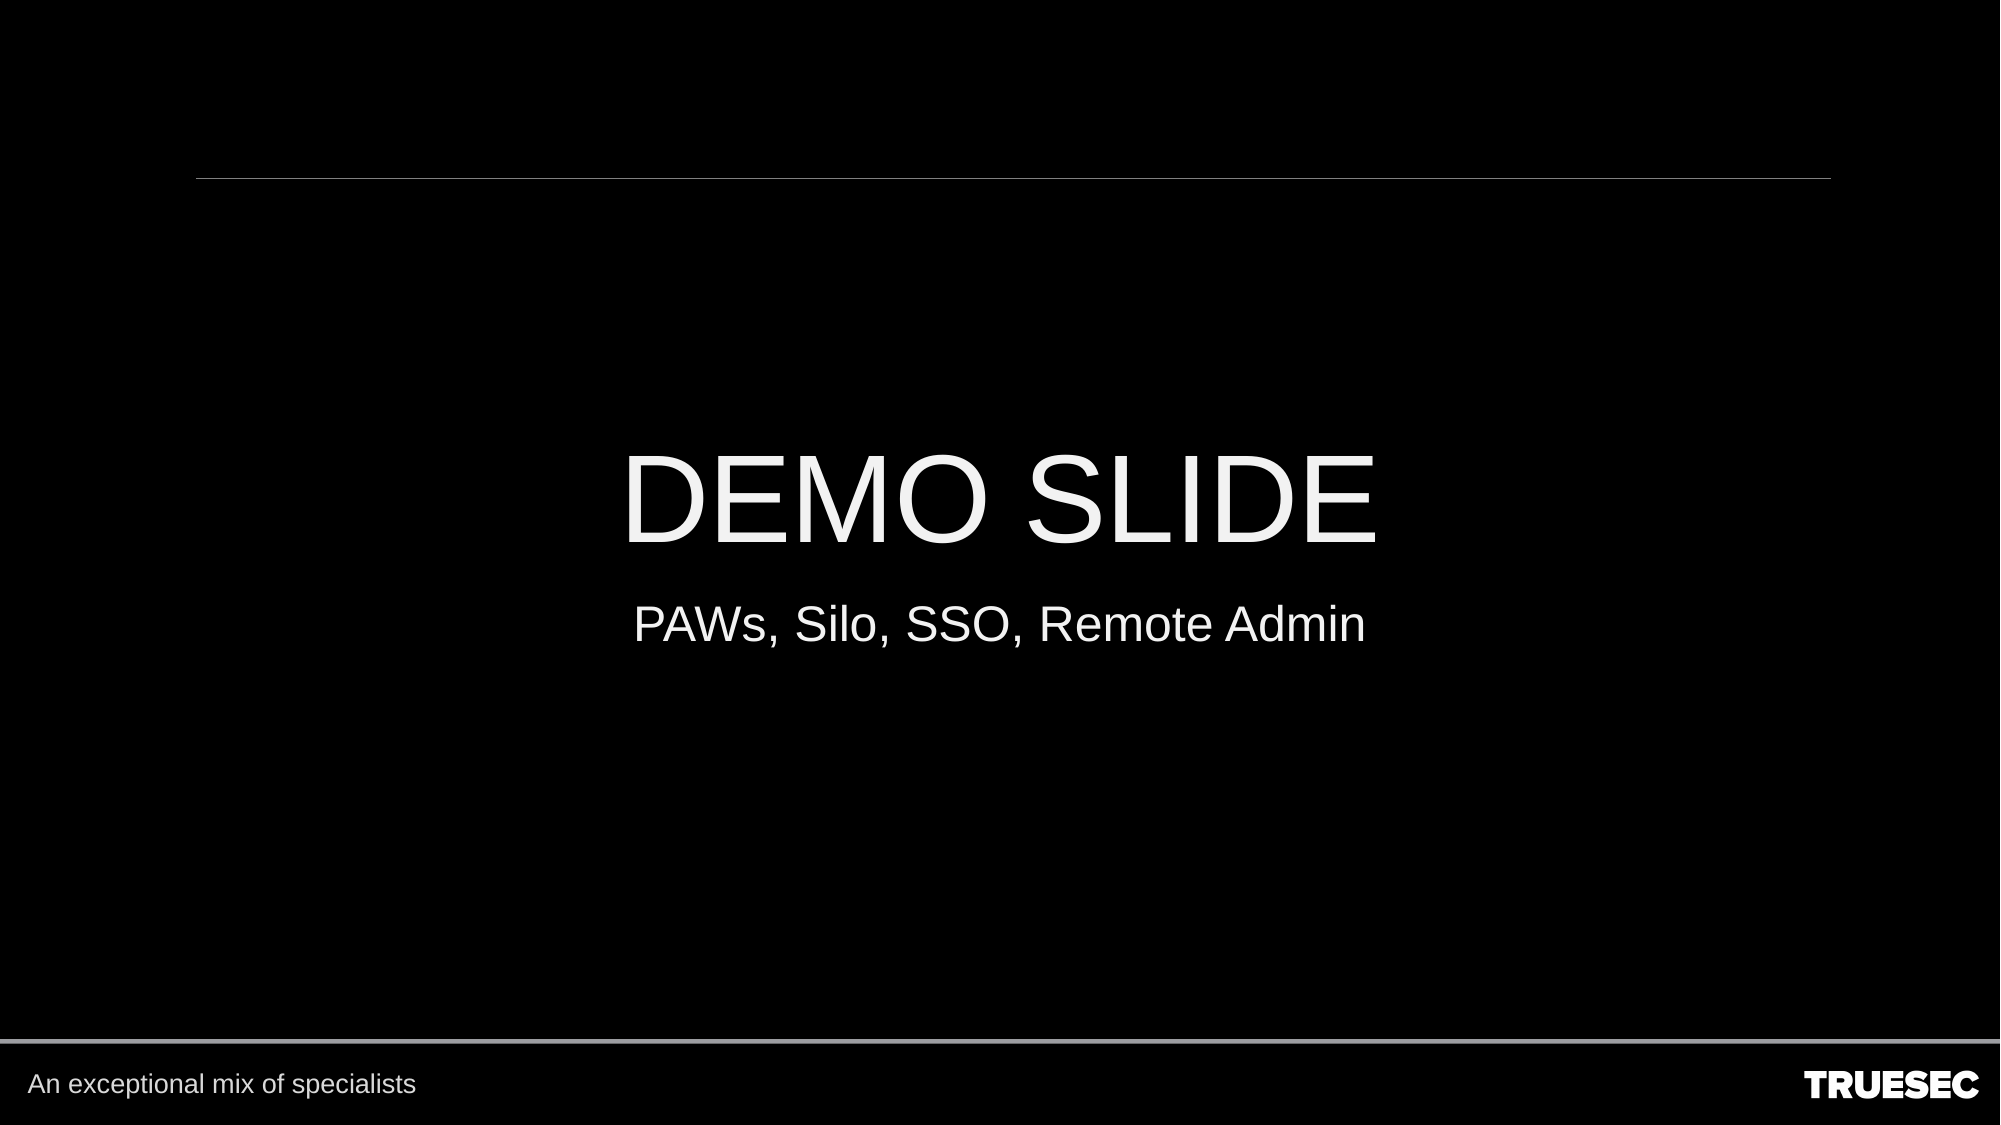

# DEMO SLIDE
PAWs, Silo, SSO, Remote Admin